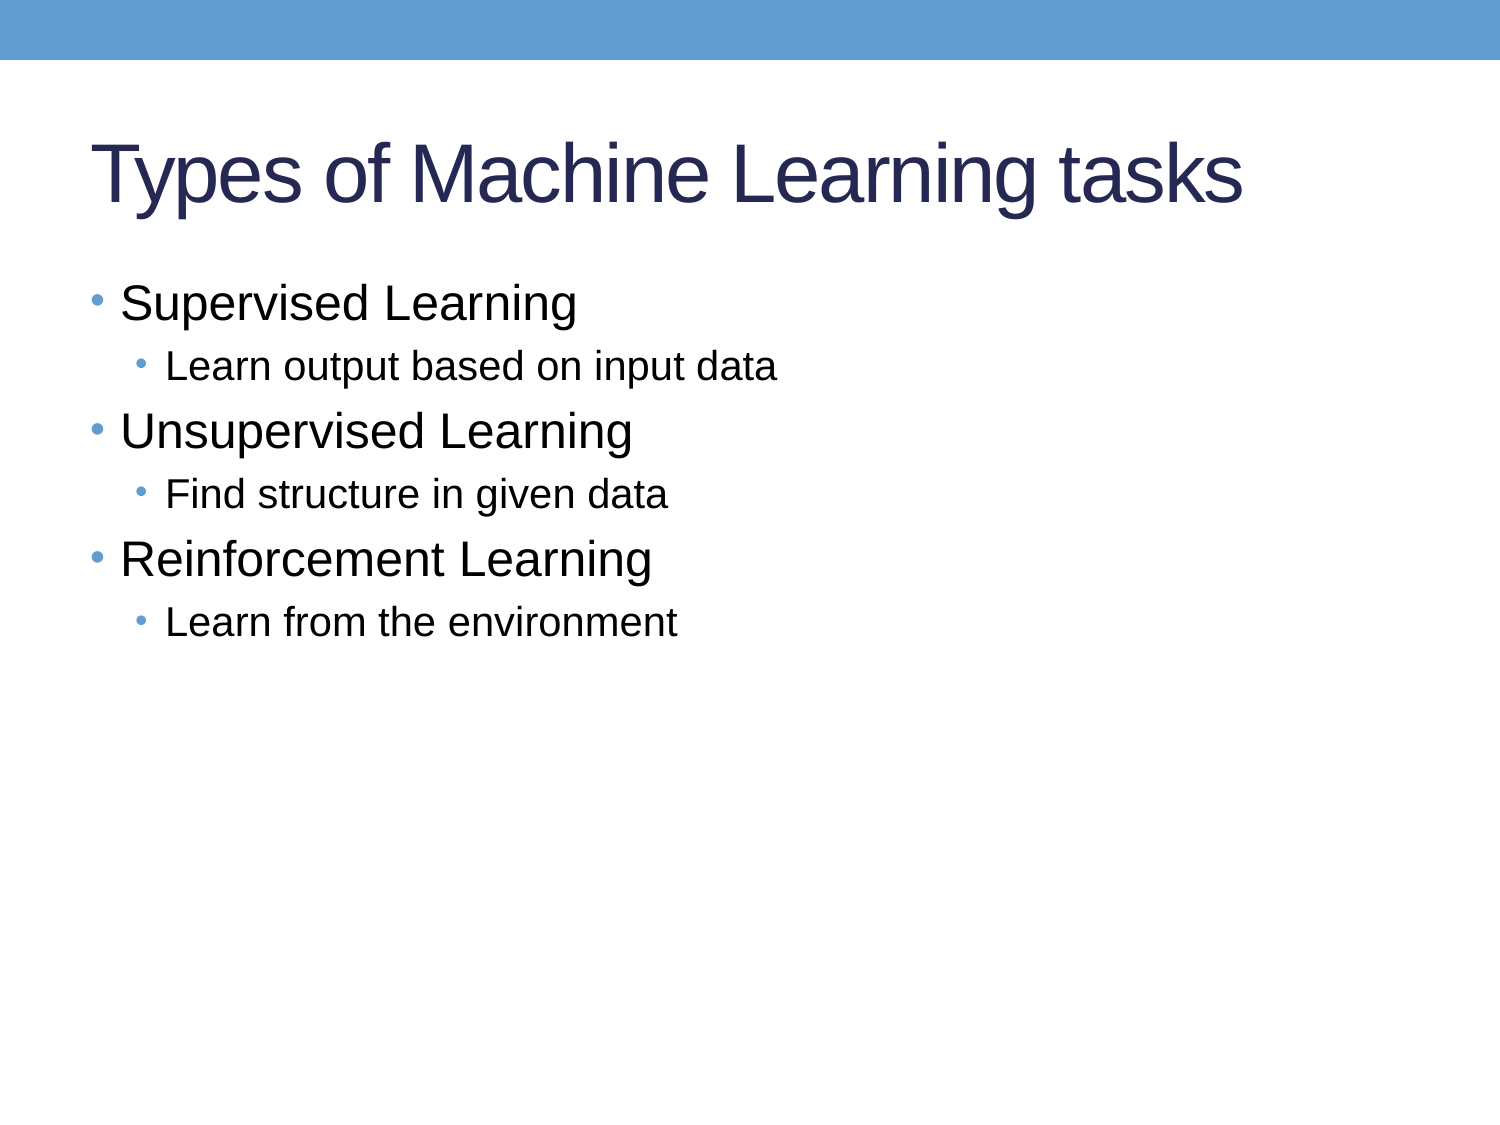

# Types of Machine Learning tasks
Supervised Learning
Learn output based on input data
Unsupervised Learning
Find structure in given data
Reinforcement Learning
Learn from the environment